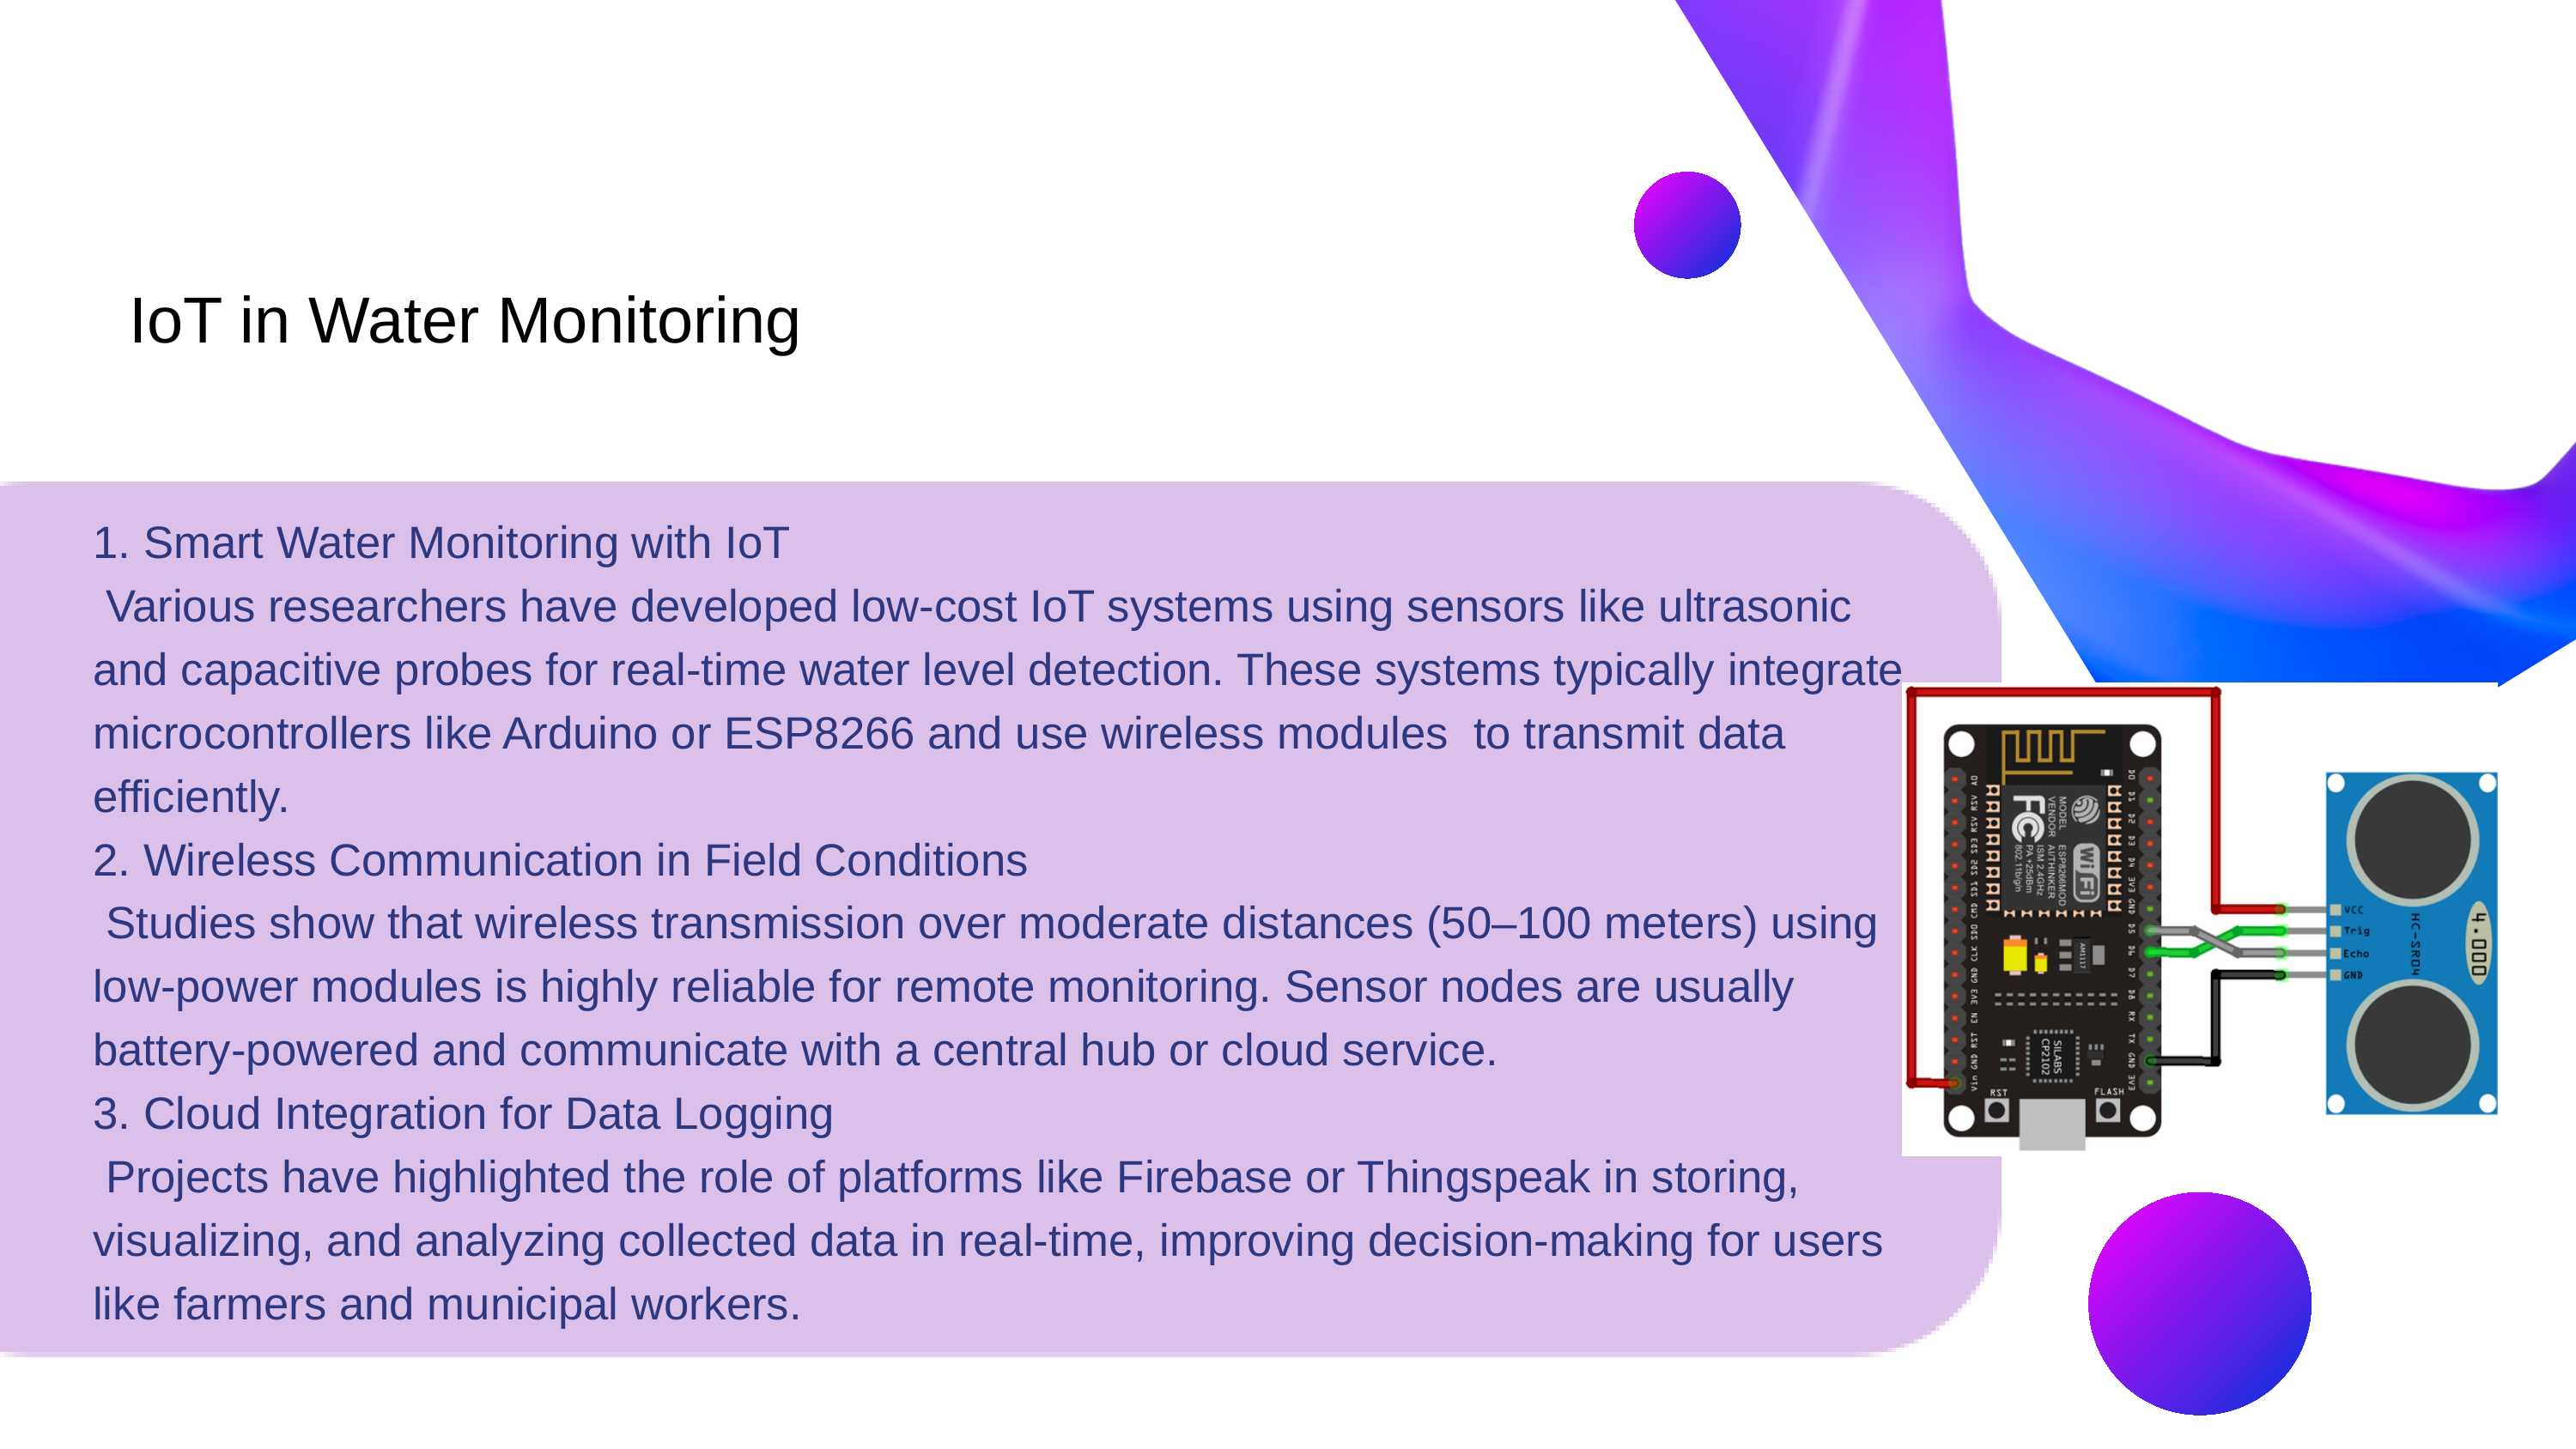

IoT in Water Monitoring

1. Smart Water Monitoring with IoT
 Various researchers have developed low-cost IoT systems using sensors like ultrasonic and capacitive probes for real-time water level detection. These systems typically integrate microcontrollers like Arduino or ESP8266 and use wireless modules  to transmit data efficiently.
2. Wireless Communication in Field Conditions
 Studies show that wireless transmission over moderate distances (50–100 meters) using low-power modules is highly reliable for remote monitoring. Sensor nodes are usually battery-powered and communicate with a central hub or cloud service.
3. Cloud Integration for Data Logging
 Projects have highlighted the role of platforms like Firebase or Thingspeak in storing, visualizing, and analyzing collected data in real-time, improving decision-making for users like farmers and municipal workers.